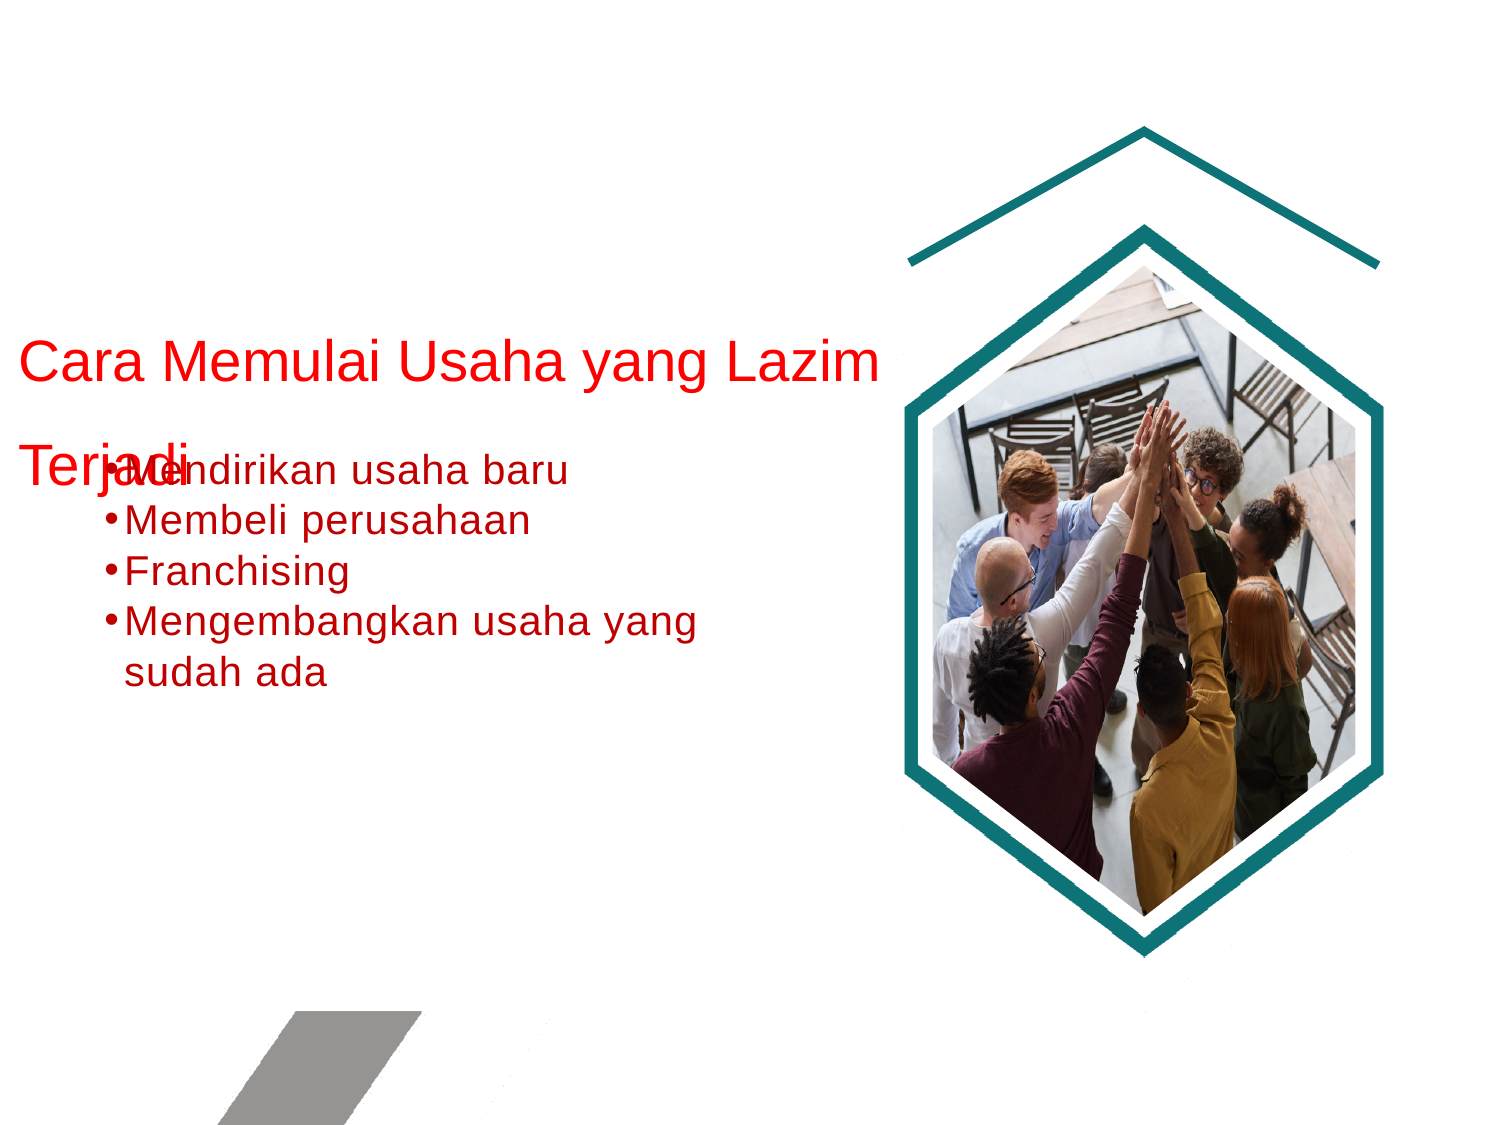

Cara Memulai Usaha yang Lazim Terjadi
Mendirikan usaha baru
Membeli perusahaan
Franchising
Mengembangkan usaha yang sudah ada